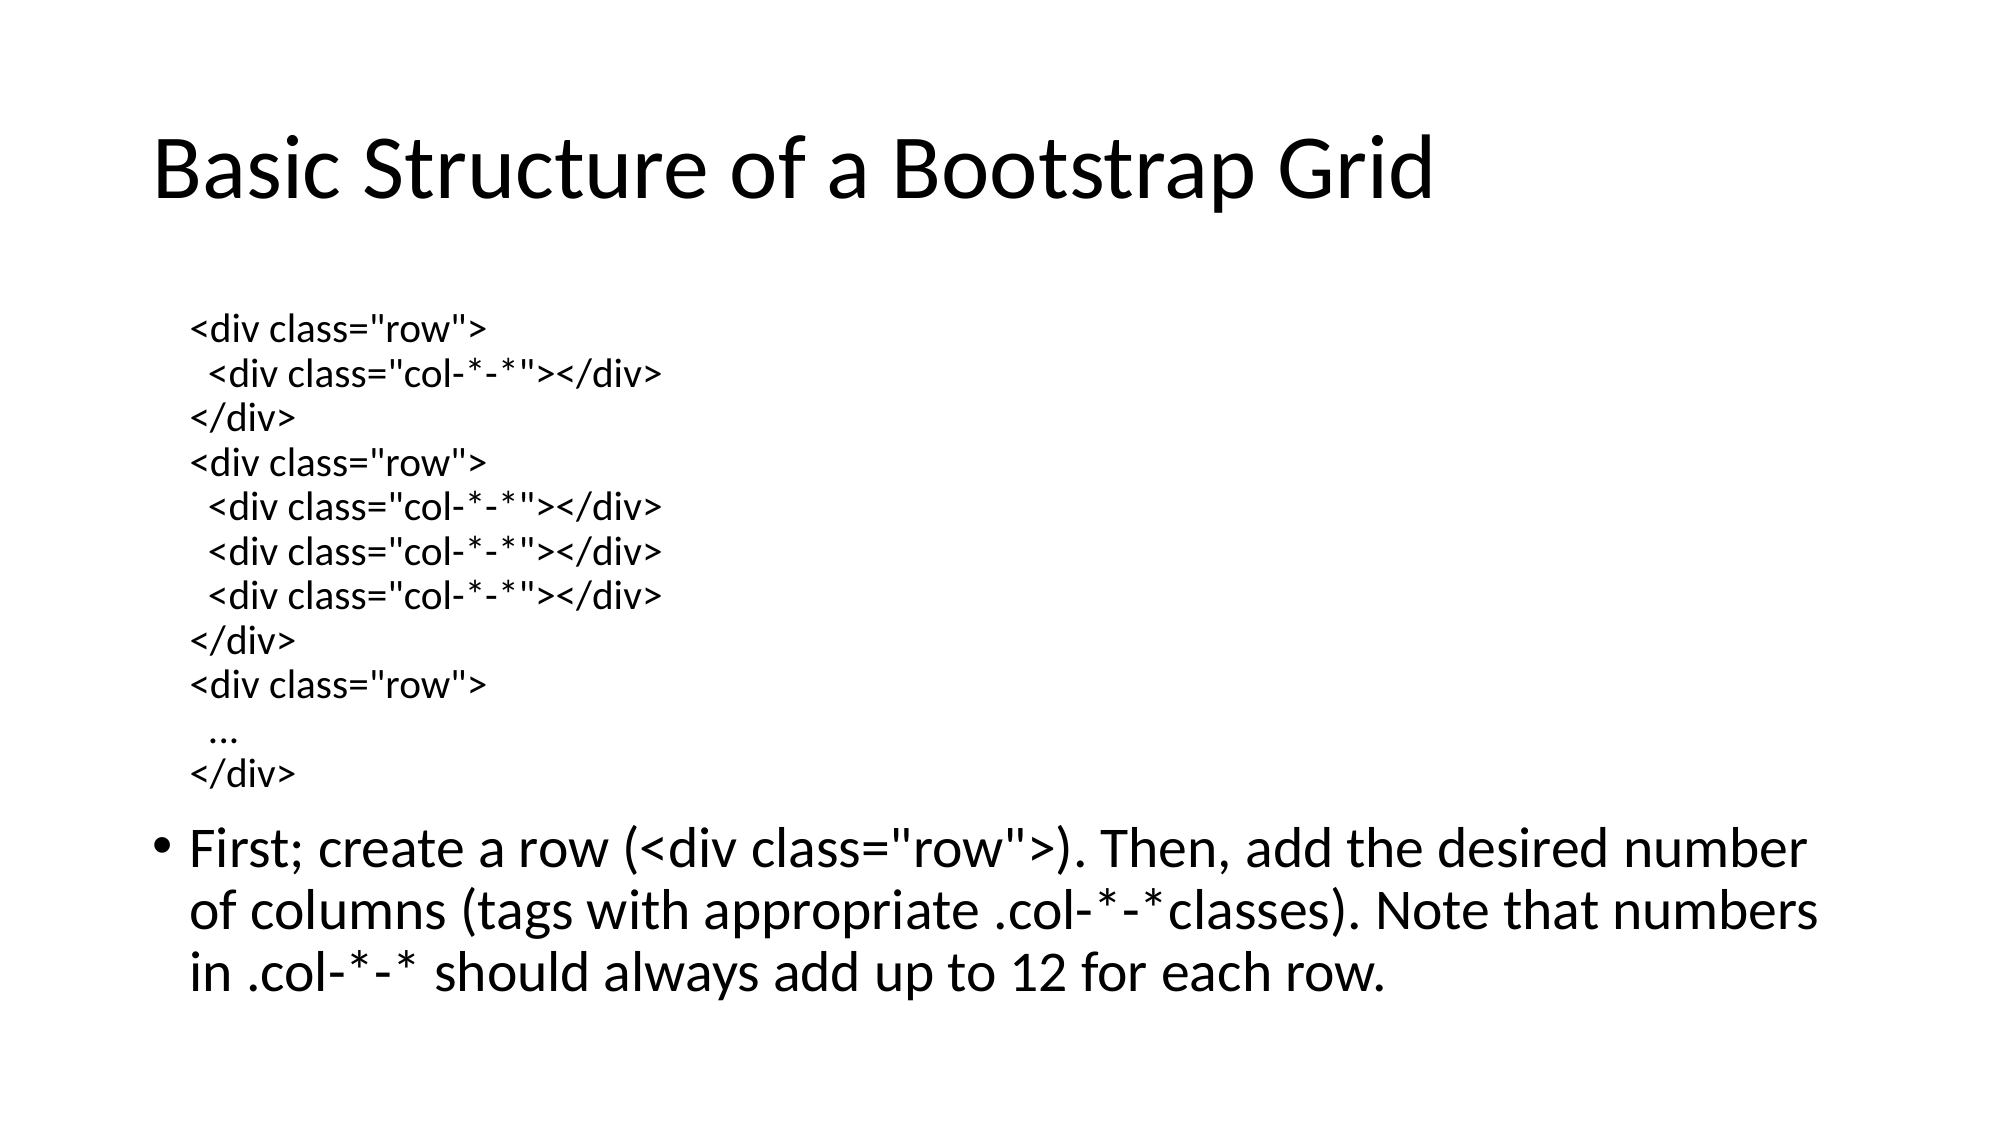

# Basic Structure of a Bootstrap Grid
	<div class="row">
  <div class="col-*-*"></div>
</div>
<div class="row">
  <div class="col-*-*"></div>
  <div class="col-*-*"></div>
  <div class="col-*-*"></div>
</div>
<div class="row">
  ...
</div>
First; create a row (<div class="row">). Then, add the desired number of columns (tags with appropriate .col-*-*classes). Note that numbers in .col-*-* should always add up to 12 for each row.